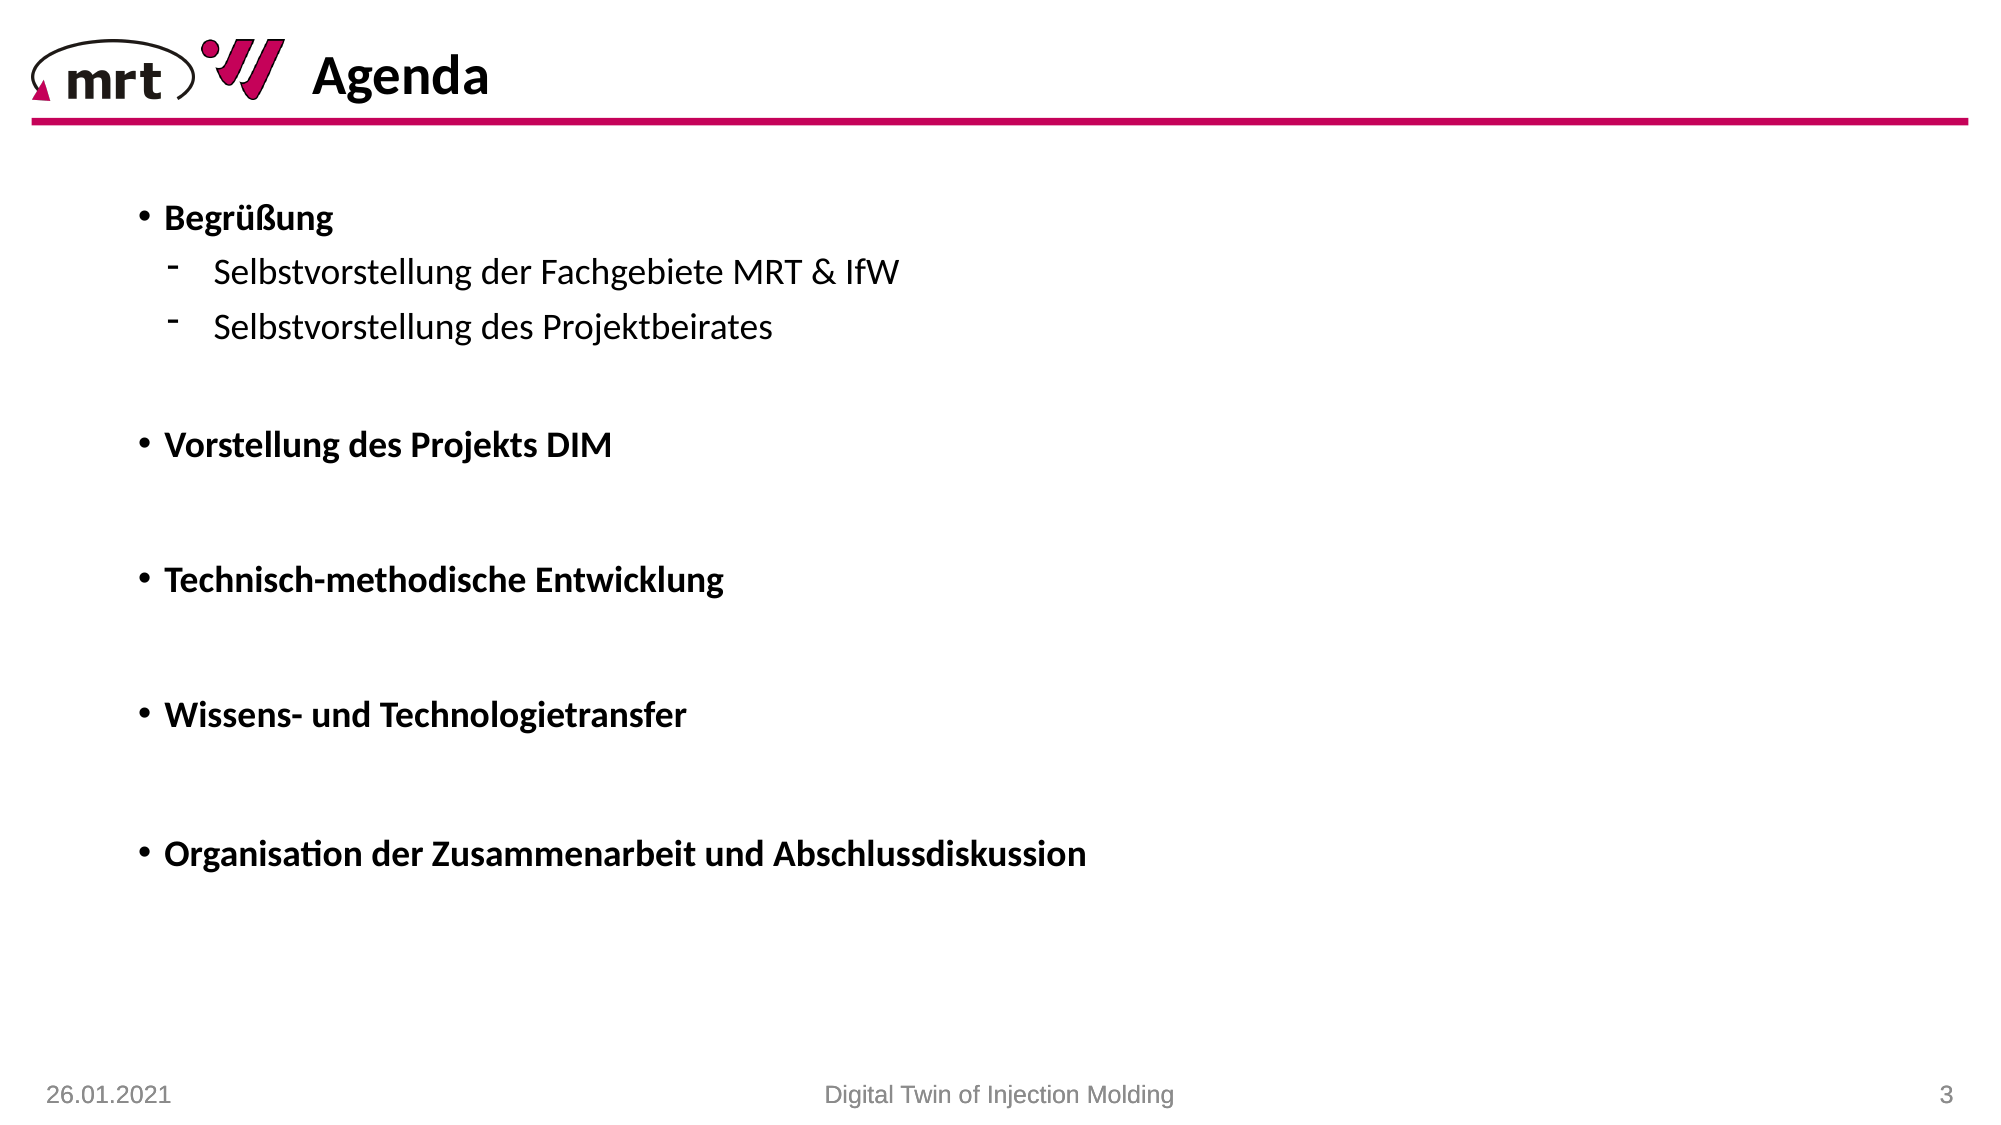

Agenda

Begrüßung
Selbstvorstellung der Fachgebiete MRT & IfW
Selbstvorstellung des Projektbeirates

Vorstellung des Projekts DIM

Technisch-methodische Entwicklung

Wissens- und Technologietransfer

Organisation der Zusammenarbeit und Abschlussdiskussion
26.01.2021
26.01.2021
Digital Twin of Injection Molding
Digital Twin of Injection Molding
 3
 3